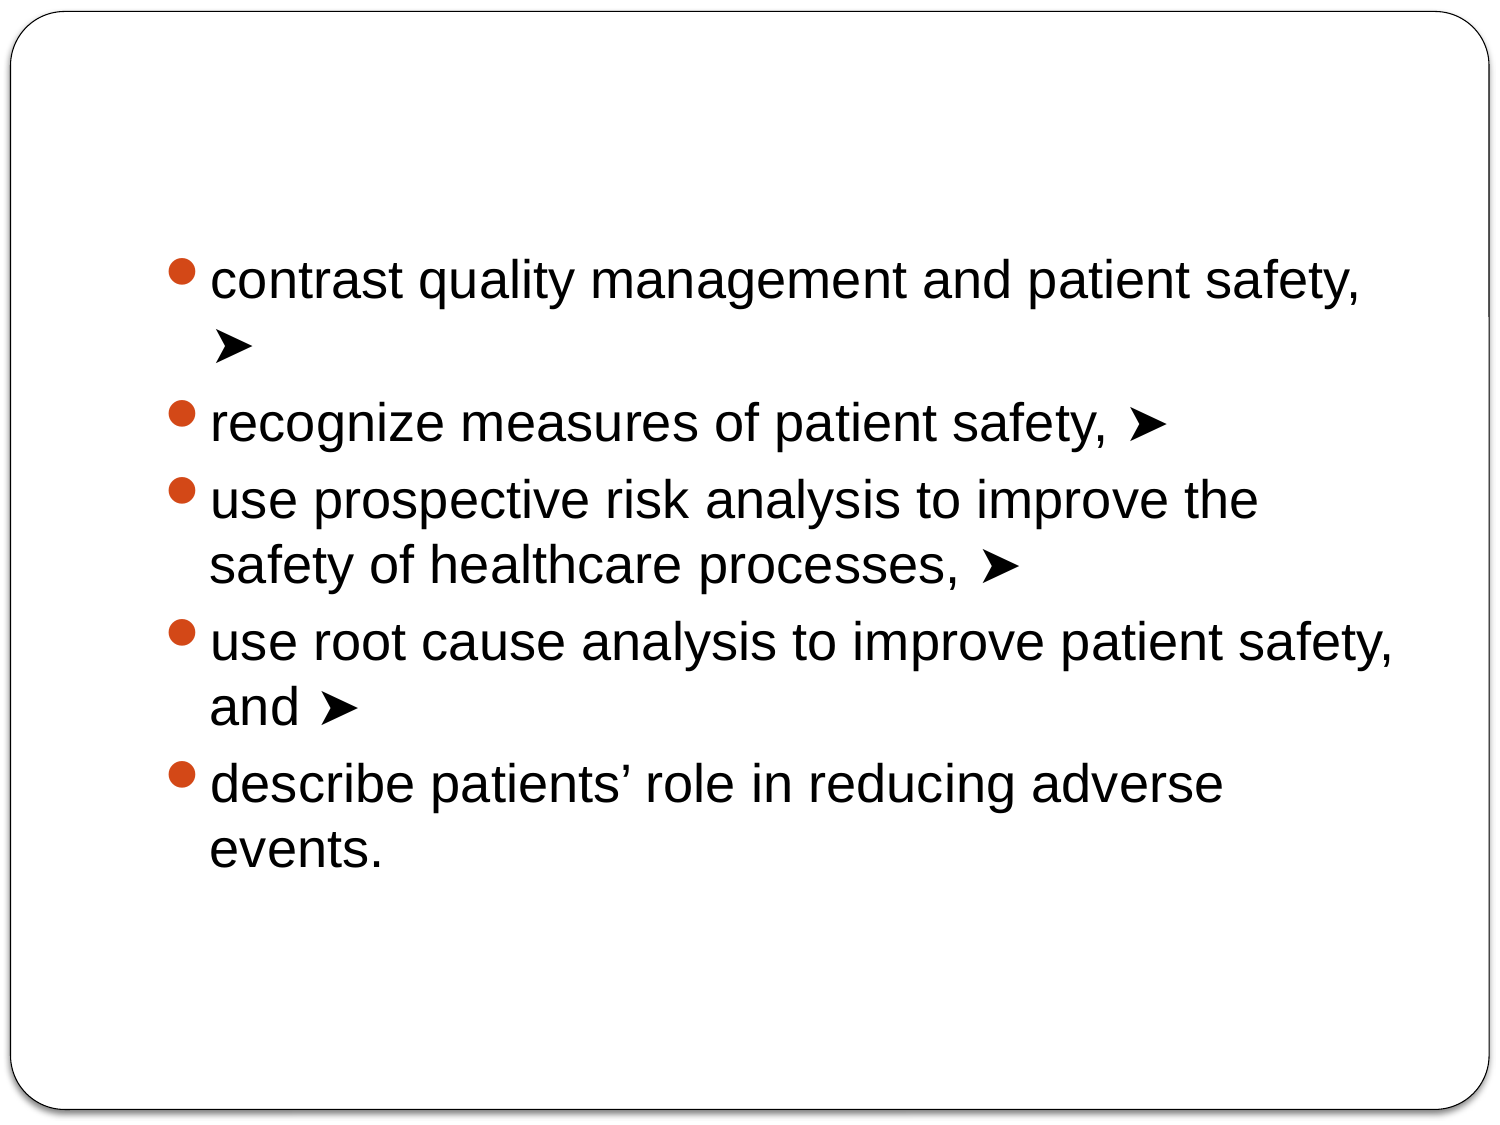

#
contrast quality management and patient safety, ➤
recognize measures of patient safety, ➤
use prospective risk analysis to improve the safety of healthcare processes, ➤
use root cause analysis to improve patient safety, and ➤
describe patients’ role in reducing adverse events.